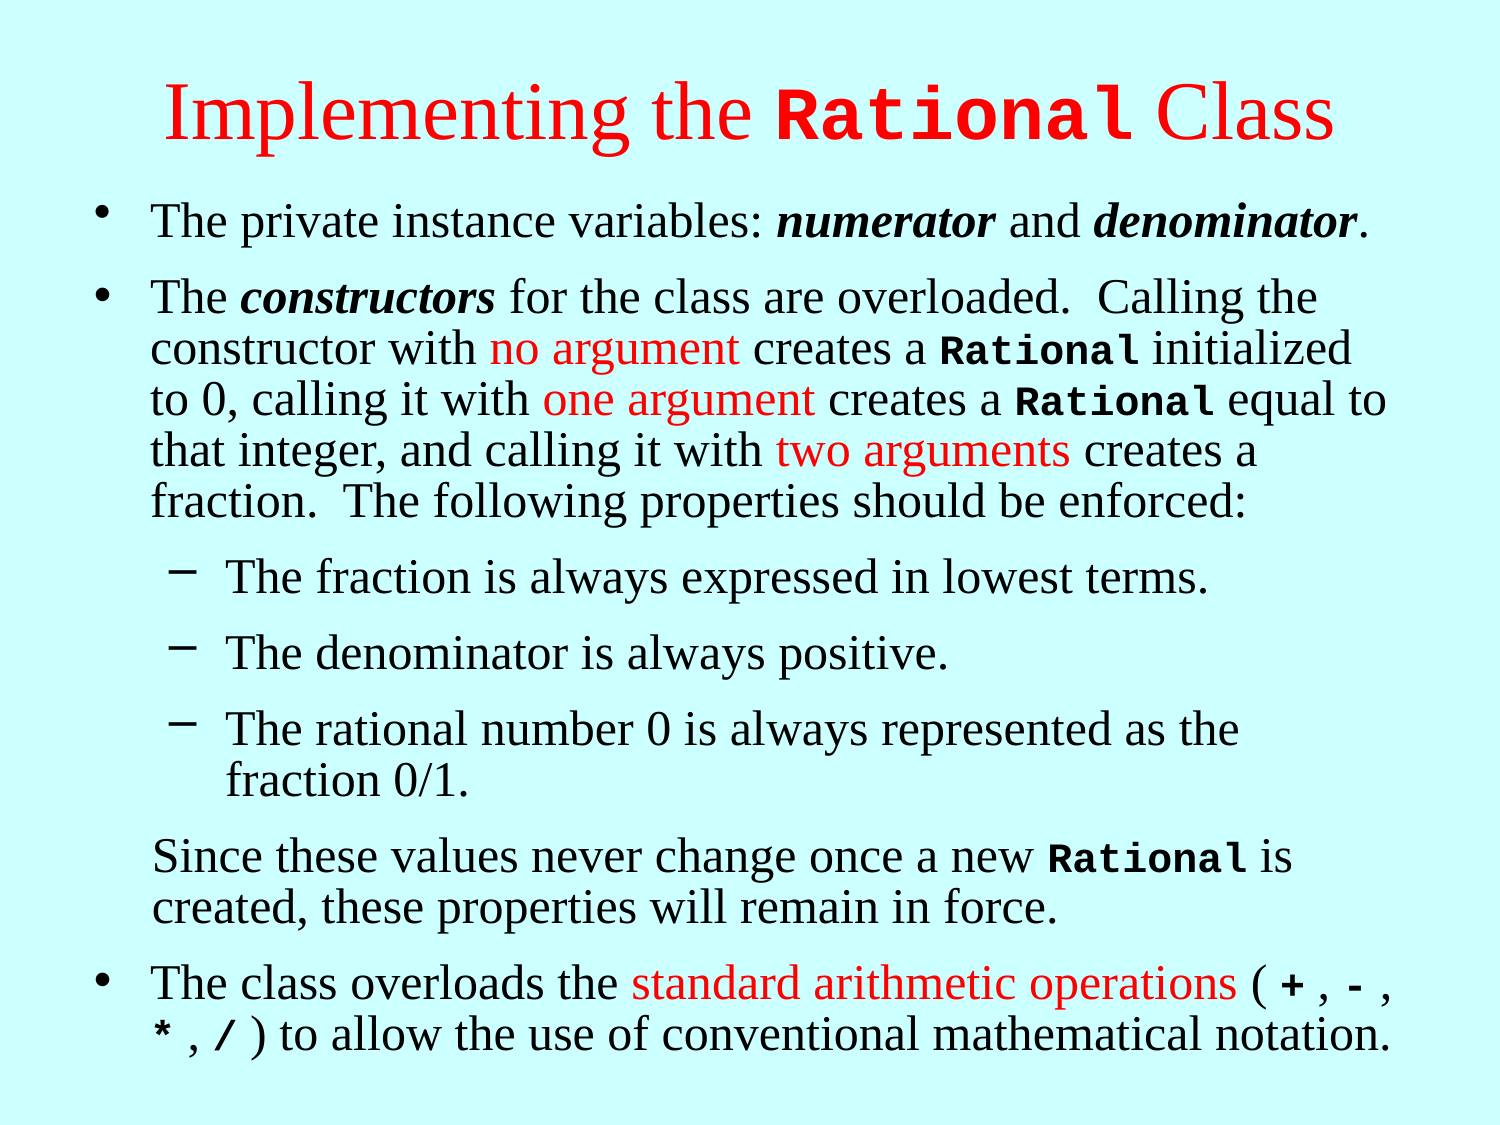

# Implementing the Rational Class
The private instance variables: numerator and denominator.
The constructors for the class are overloaded.  Calling the constructor with no argument creates a Rational initialized to 0, calling it with one argument creates a Rational equal to that integer, and calling it with two arguments creates a fraction.  The following properties should be enforced:
The fraction is always expressed in lowest terms.
The denominator is always positive.
The rational number 0 is always represented as the fraction 0/1.
Since these values never change once a new Rational is created, these properties will remain in force.
The class overloads the standard arithmetic operations ( + , - , * , / ) to allow the use of conventional mathematical notation.